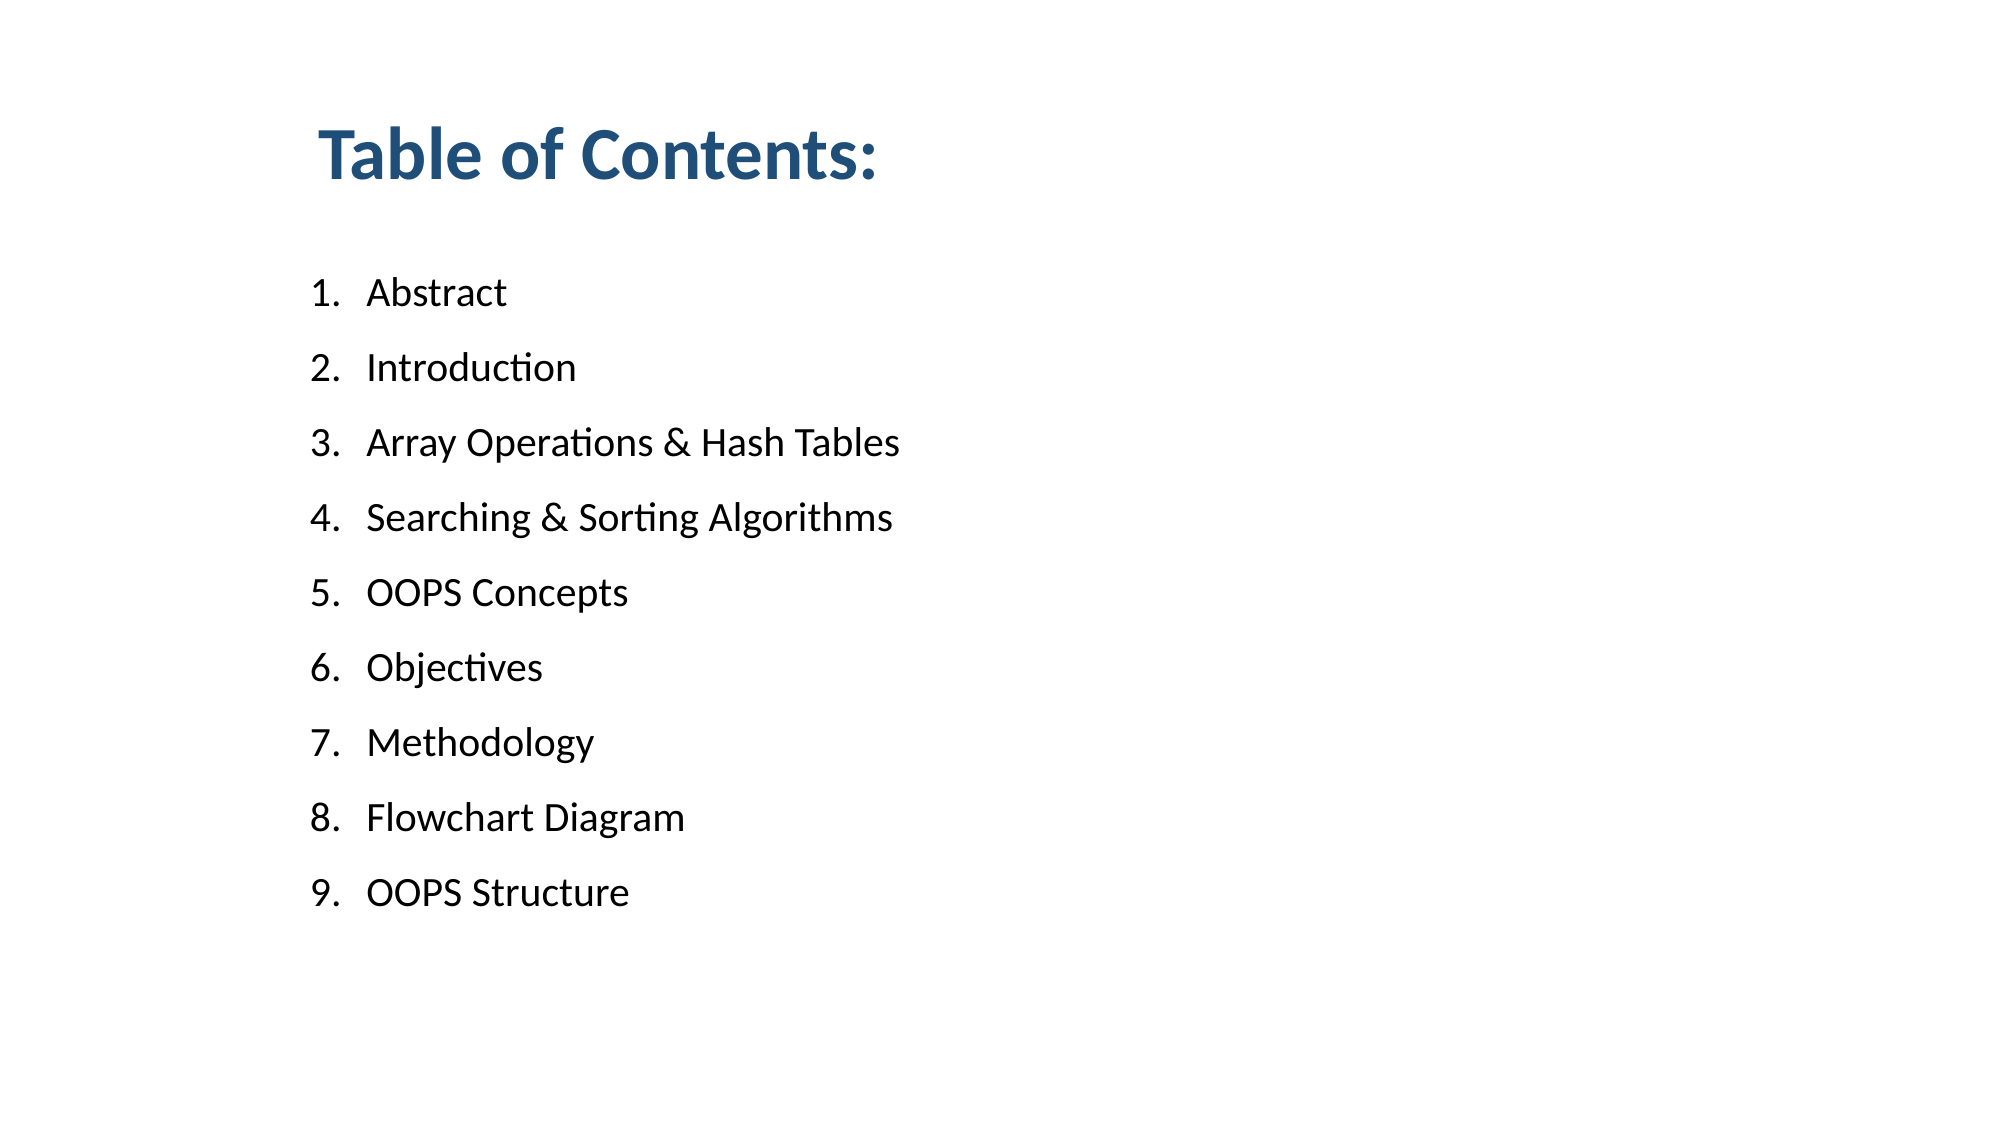

Table of Contents:

Abstract
Introduction
Array Operations & Hash Tables
Searching & Sorting Algorithms
OOPS Concepts
Objectives
Methodology
Flowchart Diagram
OOPS Structure